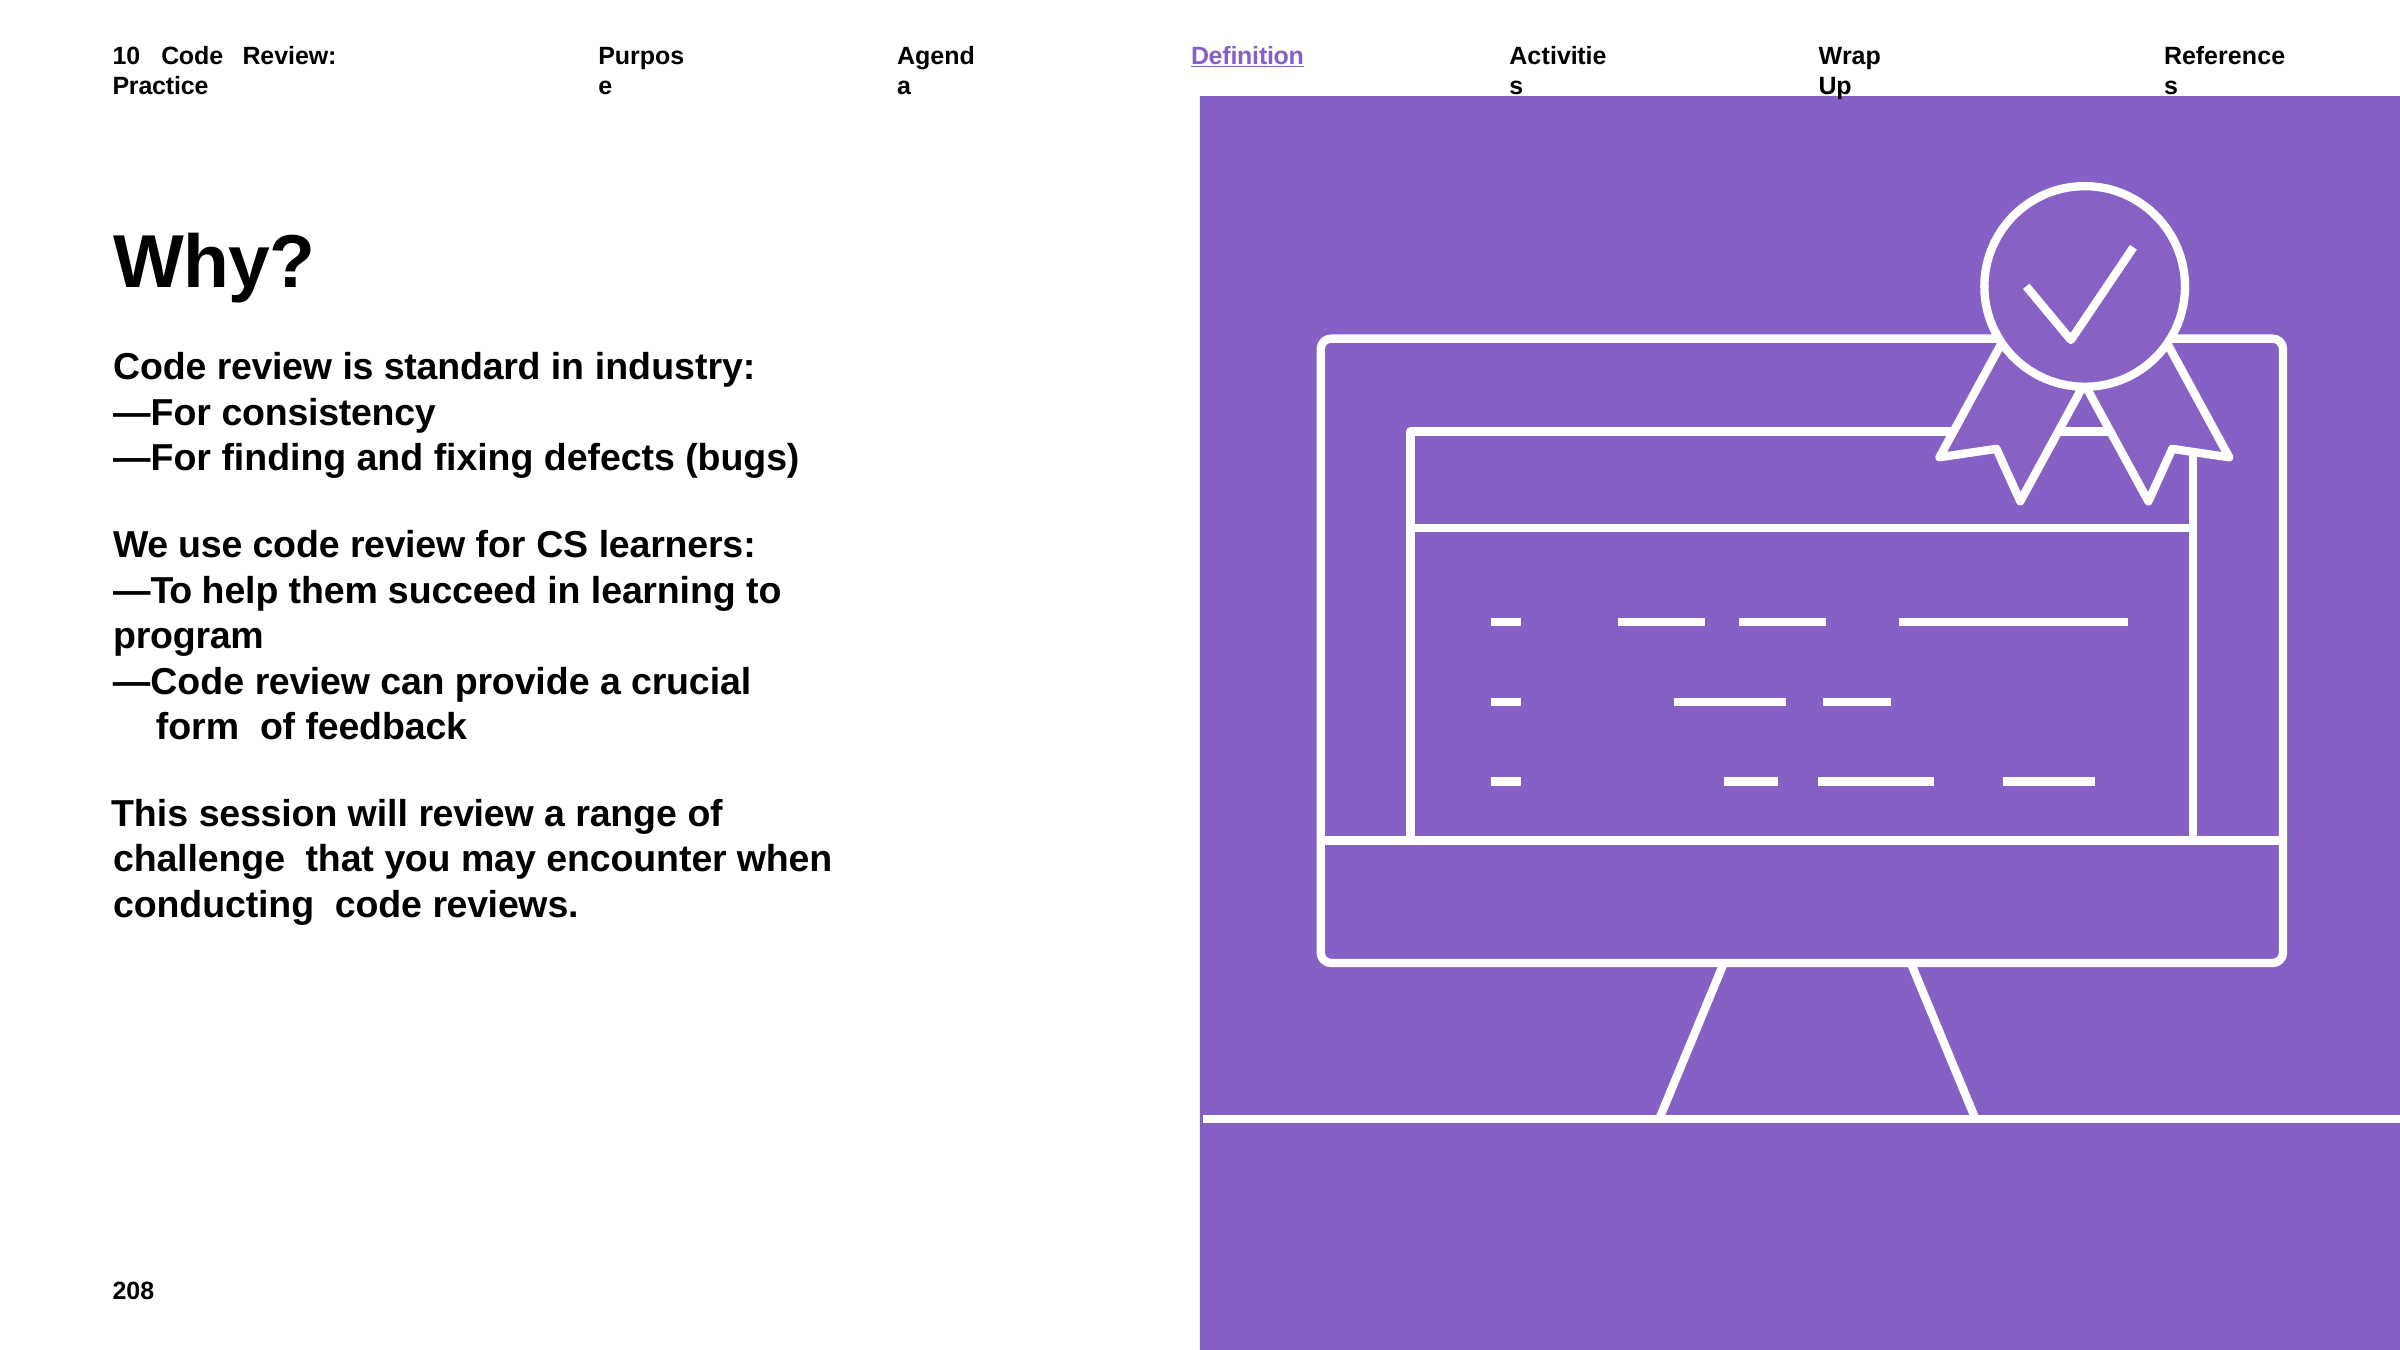

10	Code	Review:	Practice
Purpose
Agenda
Definition
Activities
Wrap	Up
References

Why?
Code review is standard in industry:
—For consistency
—For finding and fixing defects (bugs)

We use code review for CS learners:
—To help them succeed in learning to program
—Code review can provide a crucial form  of feedback

This session will review a range of challenge  that you may encounter when conducting  code reviews.

208